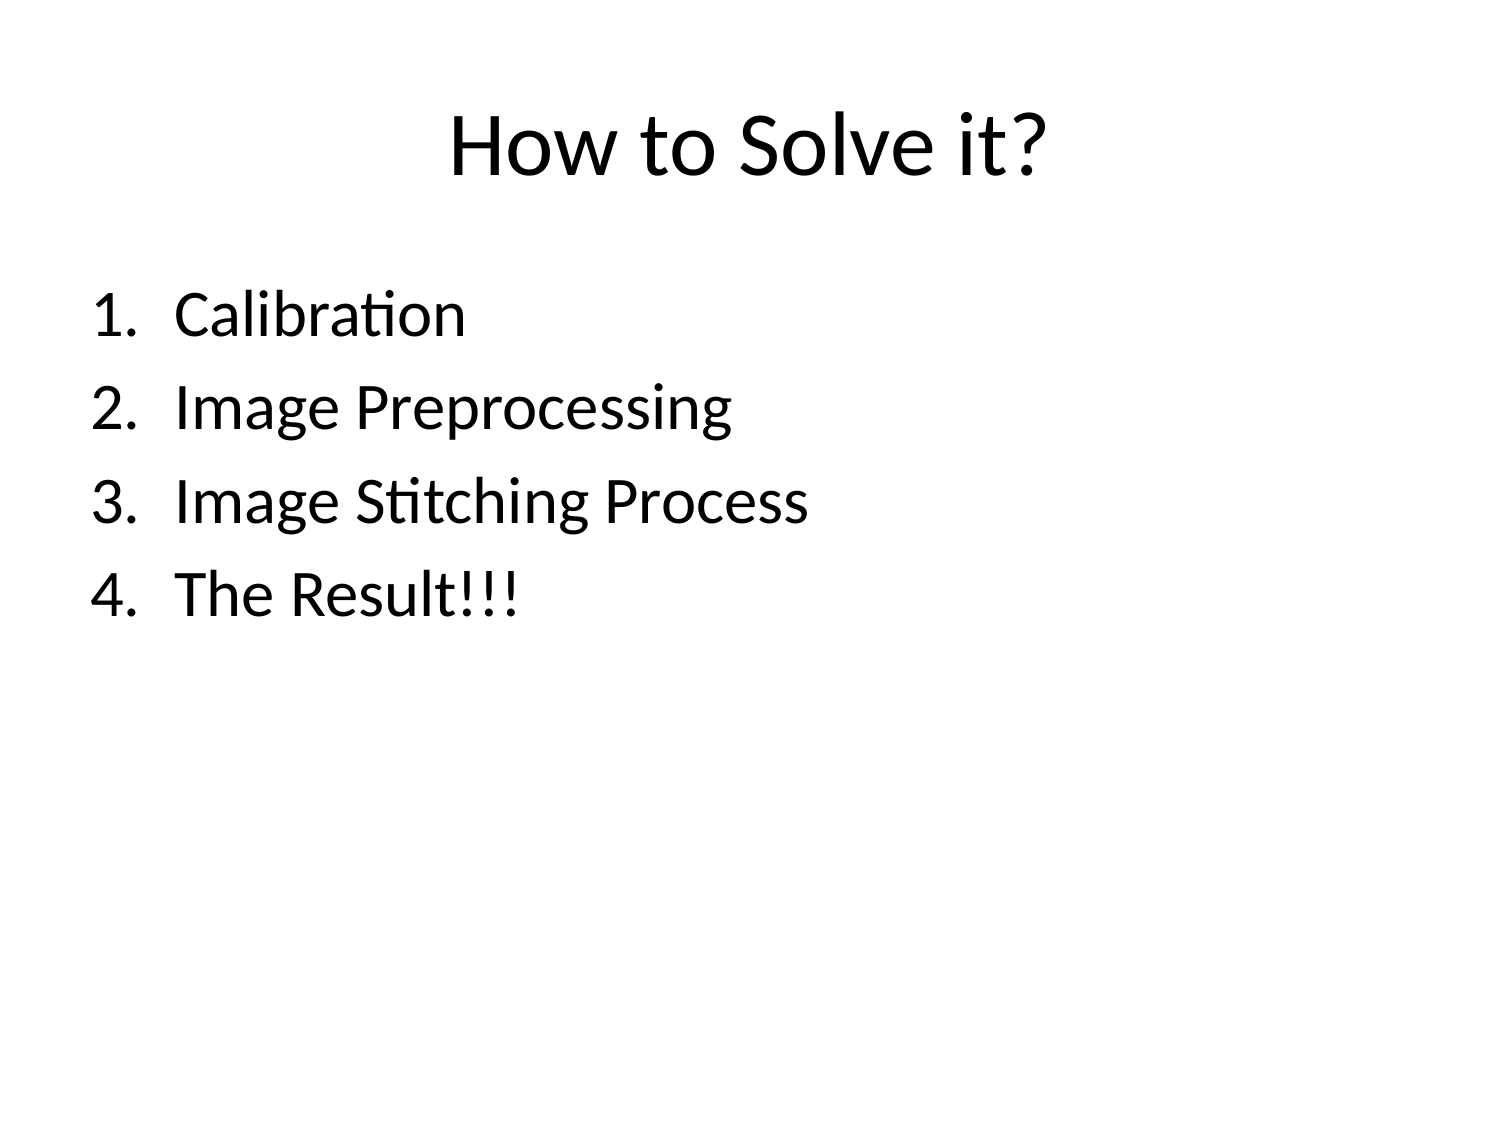

# How to Solve it?
Calibration
Image Preprocessing
Image Stitching Process
The Result!!!